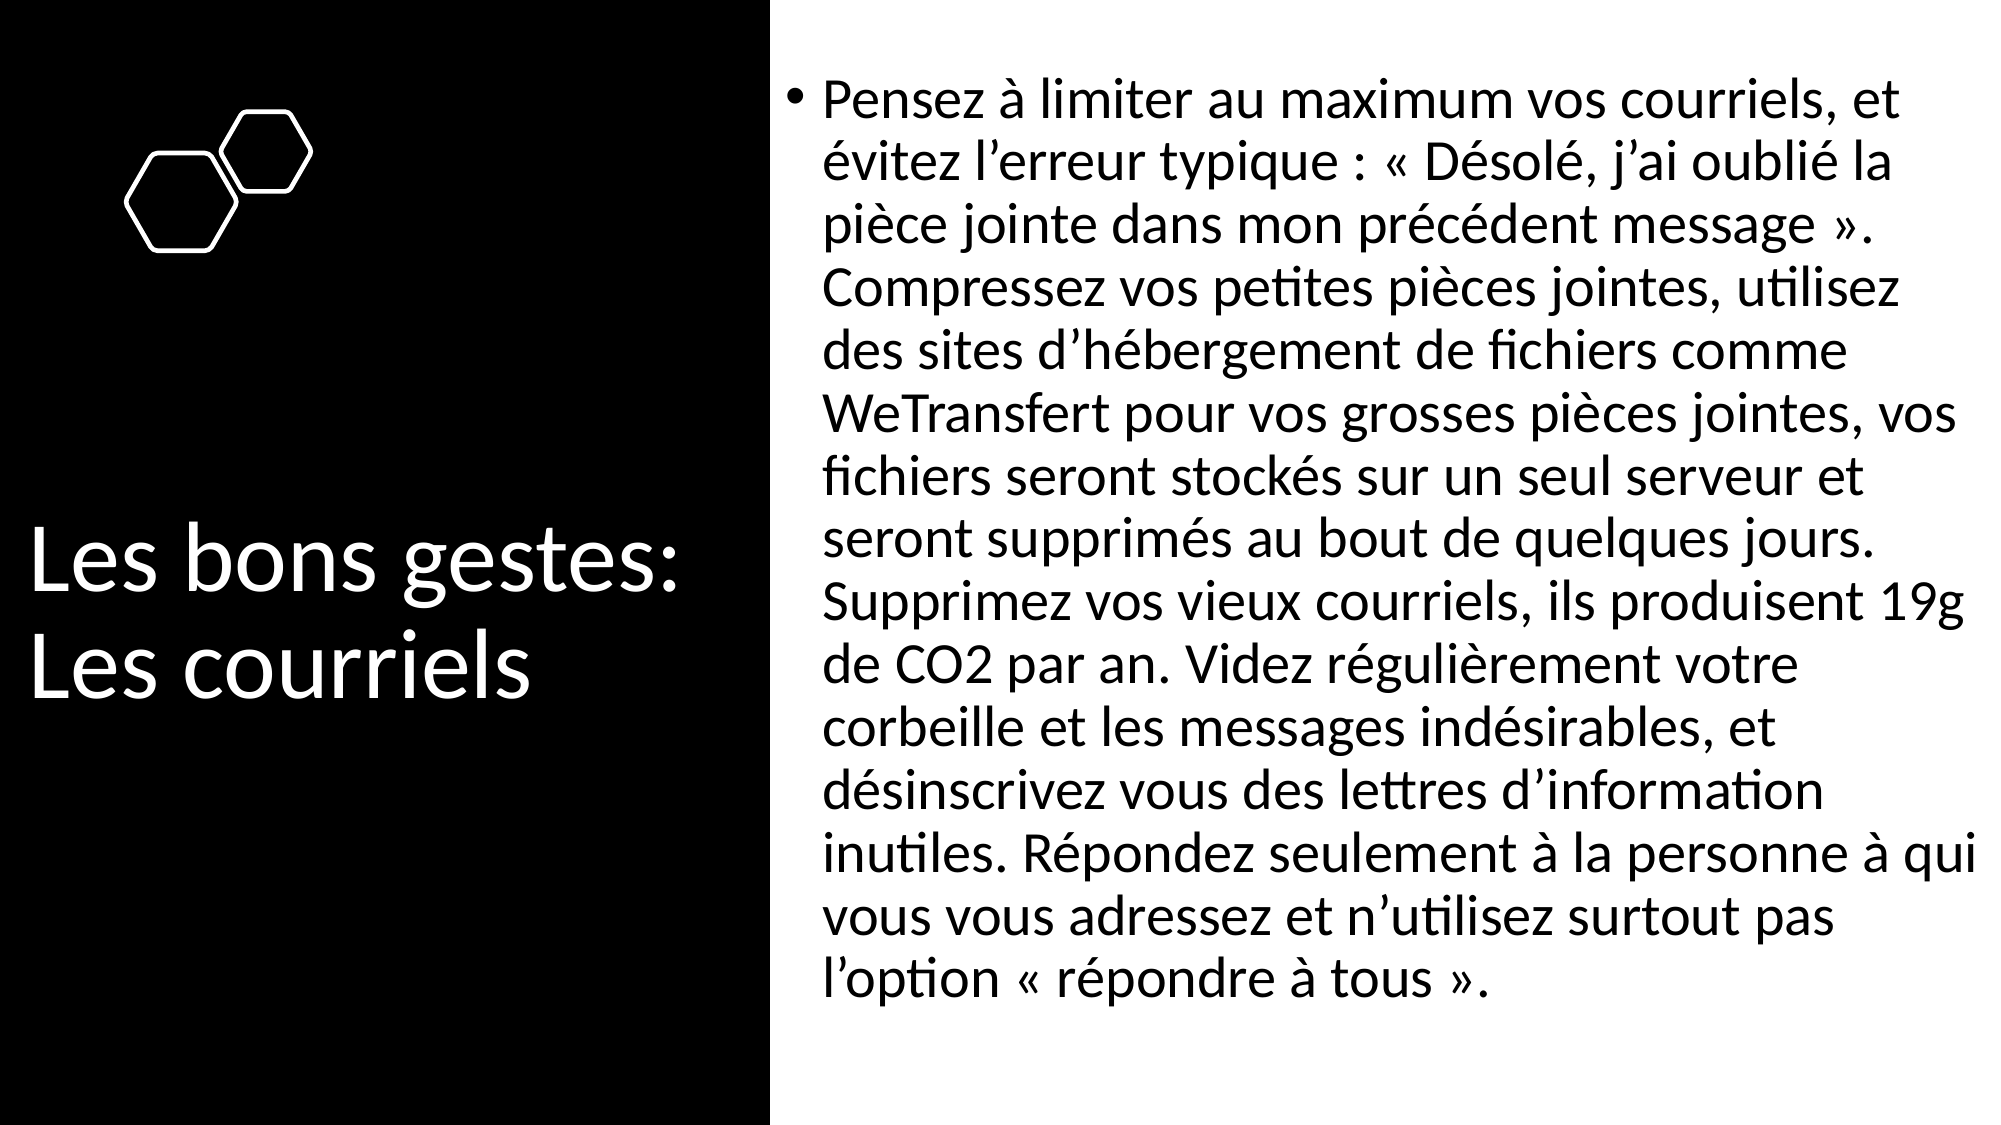

Pensez à limiter au maximum vos courriels, et évitez l’erreur typique : « Désolé, j’ai oublié la pièce jointe dans mon précédent message ».
Compressez vos petites pièces jointes, utilisez des sites d’hébergement de fichiers comme WeTransfert pour vos grosses pièces jointes, vos fichiers seront stockés sur un seul serveur et seront supprimés au bout de quelques jours. Supprimez vos vieux courriels, ils produisent 19g de CO2 par an. Videz régulièrement votre corbeille et les messages indésirables, et désinscrivez vous des lettres d’information inutiles. Répondez seulement à la personne à qui vous vous adressez et n’utilisez surtout pas l’option « répondre à tous ».

# Les bons gestes: Les courriels